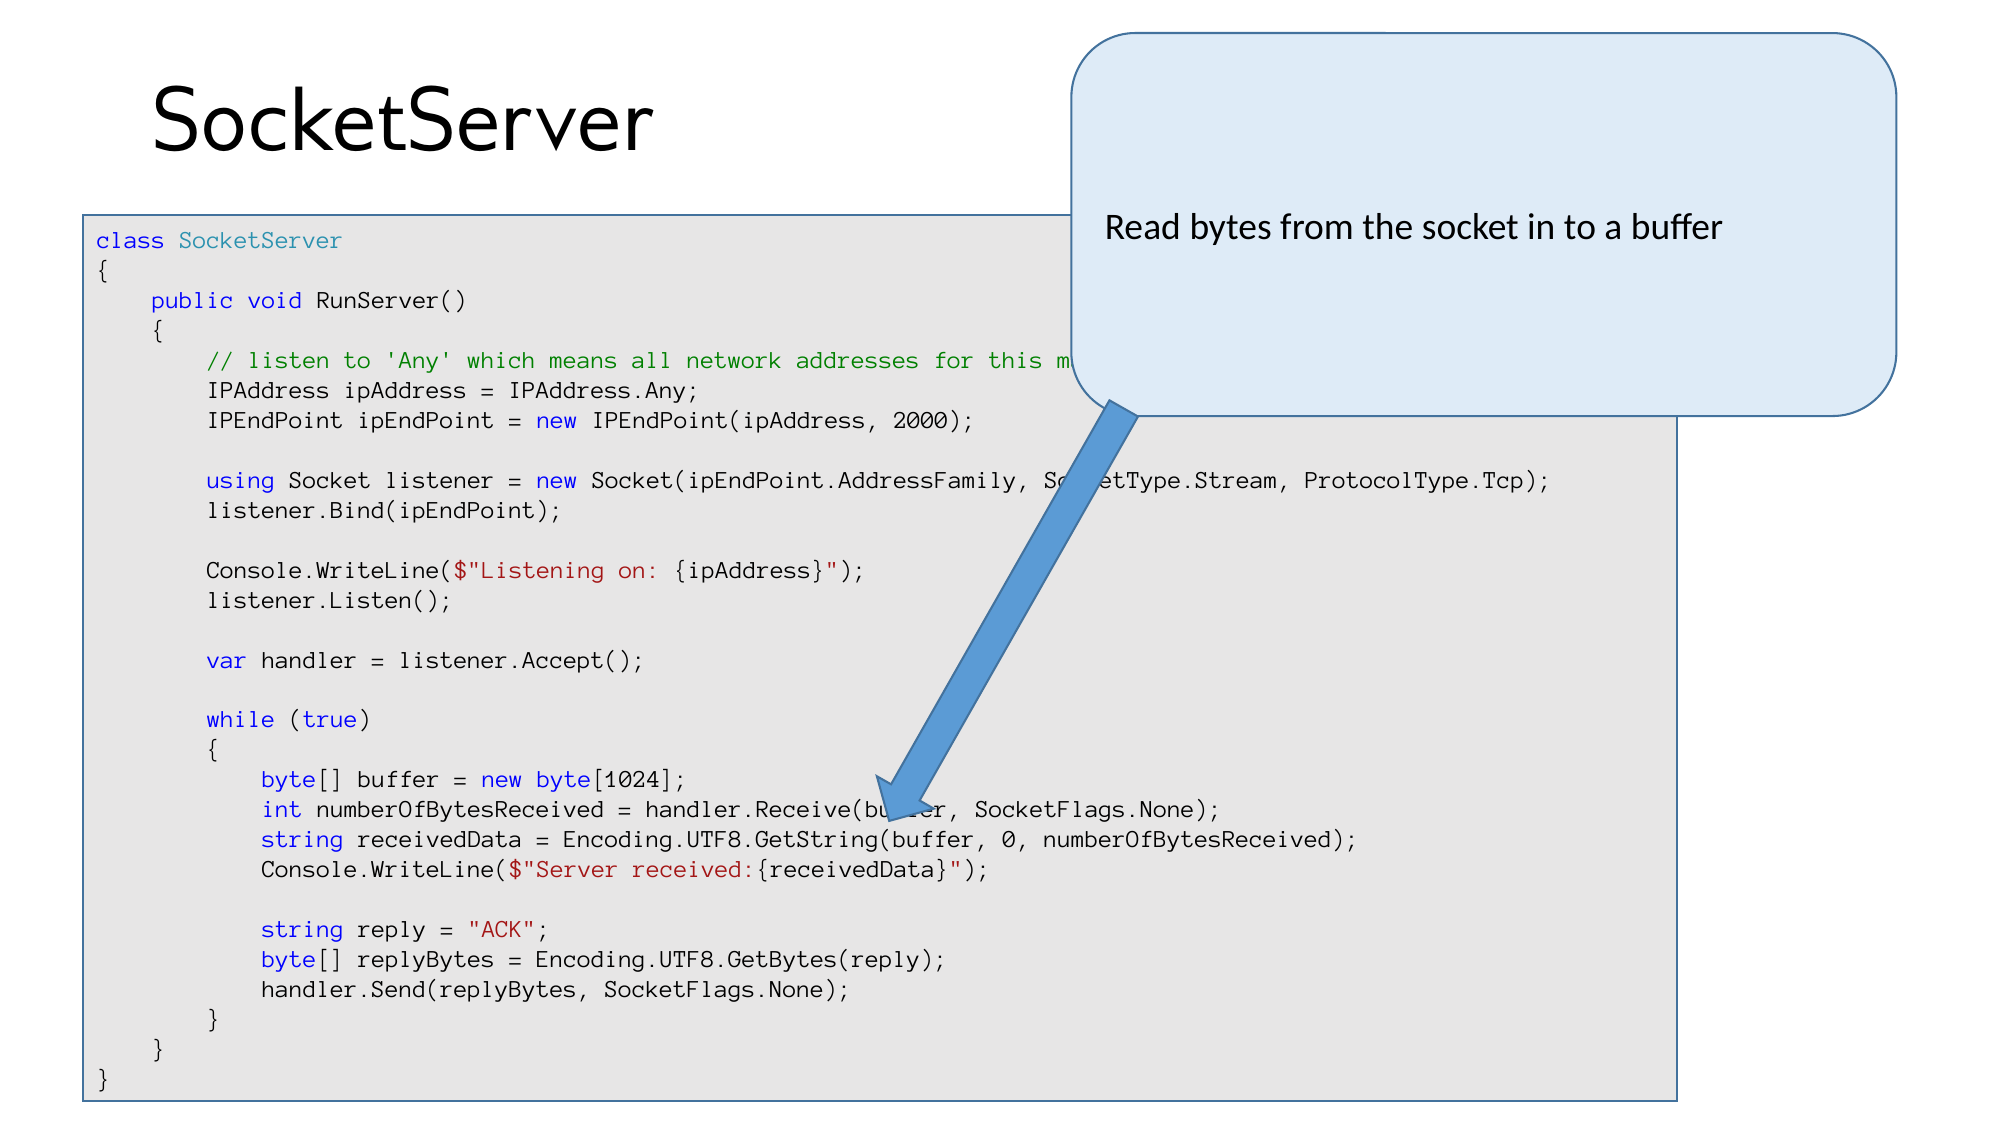

Read bytes from the socket in to a buffer
# SocketServer
class SocketServer
{
    public void RunServer()
    {
        // listen to 'Any' which means all network addresses for this machine
        IPAddress ipAddress = IPAddress.Any;
        IPEndPoint ipEndPoint = new IPEndPoint(ipAddress, 2000);

        using Socket listener = new Socket(ipEndPoint.AddressFamily, SocketType.Stream, ProtocolType.Tcp);
        listener.Bind(ipEndPoint);

        Console.WriteLine($"Listening on: {ipAddress}");
        listener.Listen();

        var handler = listener.Accept();

        while (true)
        {
            byte[] buffer = new byte[1024];
            int numberOfBytesReceived = handler.Receive(buffer, SocketFlags.None);
            string receivedData = Encoding.UTF8.GetString(buffer, 0, numberOfBytesReceived);
            Console.WriteLine($"Server received:{receivedData}");

            string reply = "ACK";
            byte[] replyBytes = Encoding.UTF8.GetBytes(reply);
            handler.Send(replyBytes, SocketFlags.None);
        }
    }
}